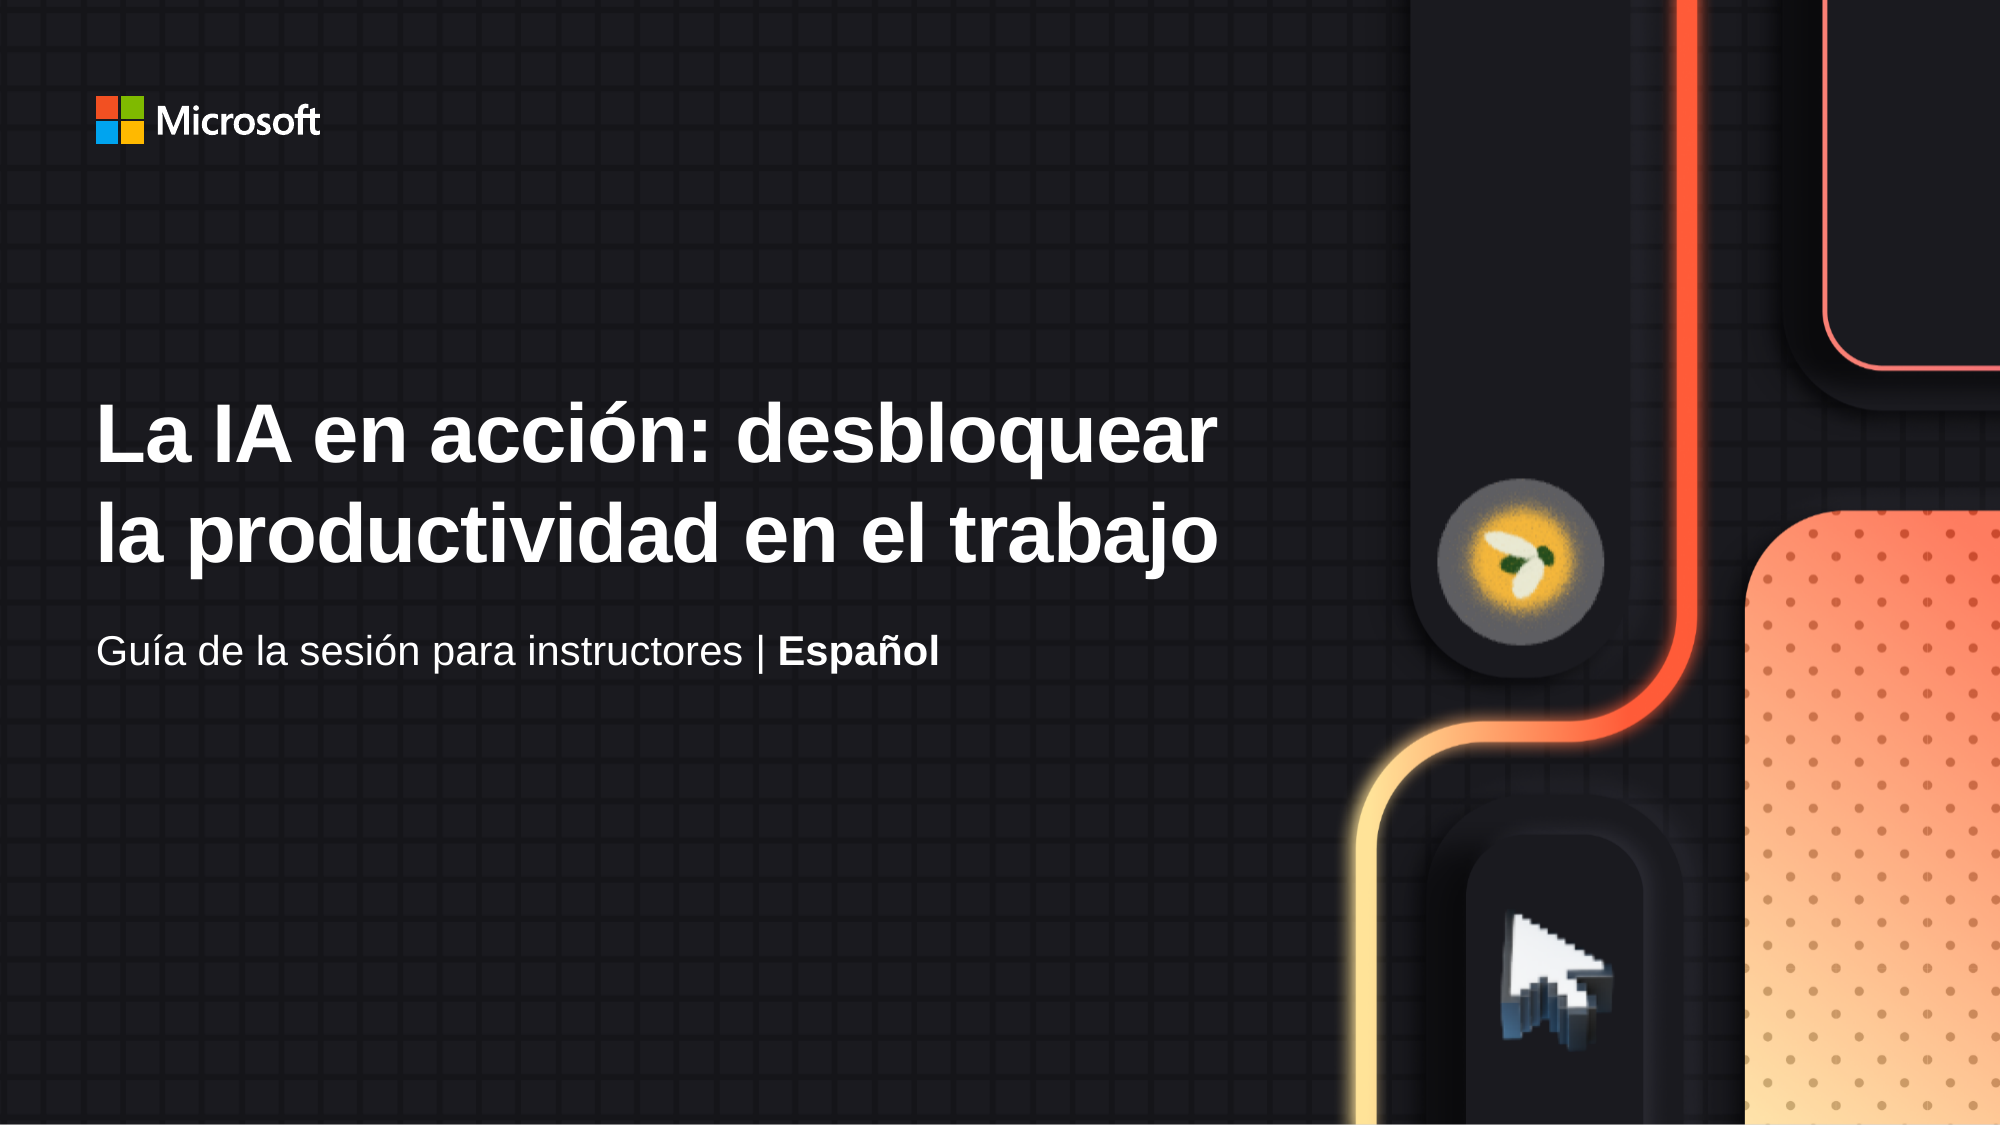

# La IA en acción: desbloquear la productividad en el trabajo
Guía de la sesión para instructores | Español